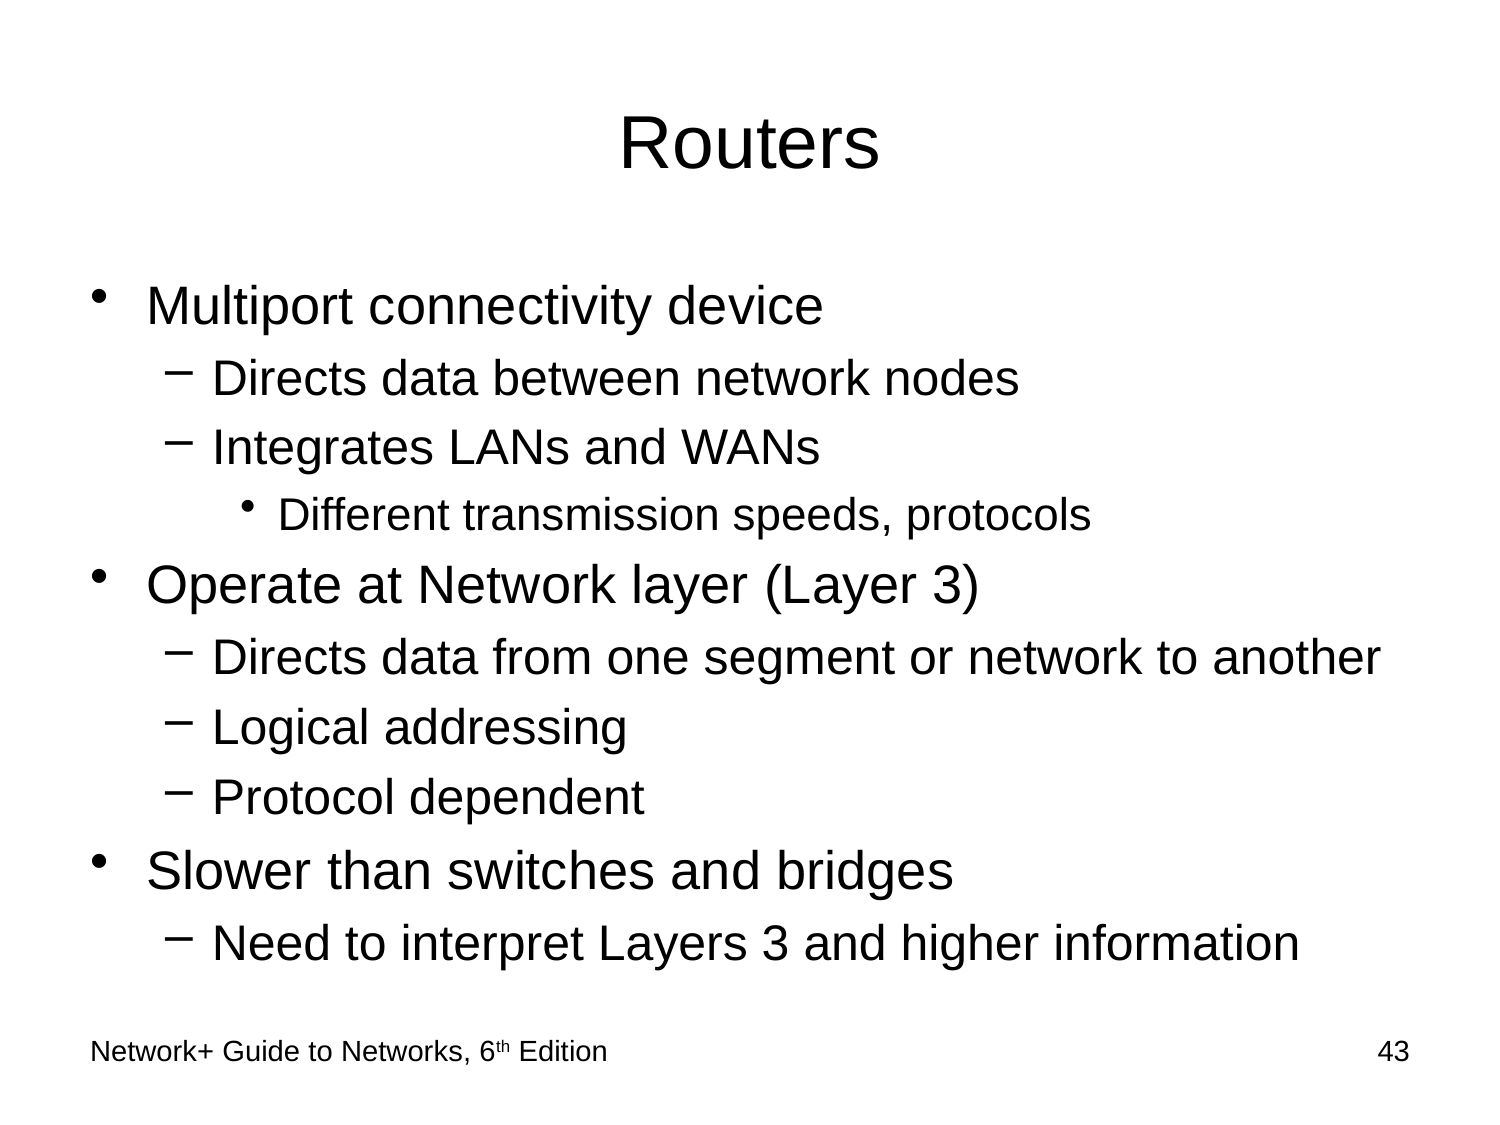

# Routers
Multiport connectivity device
Directs data between network nodes
Integrates LANs and WANs
Different transmission speeds, protocols
Operate at Network layer (Layer 3)
Directs data from one segment or network to another
Logical addressing
Protocol dependent
Slower than switches and bridges
Need to interpret Layers 3 and higher information
Network+ Guide to Networks, 6th Edition
43